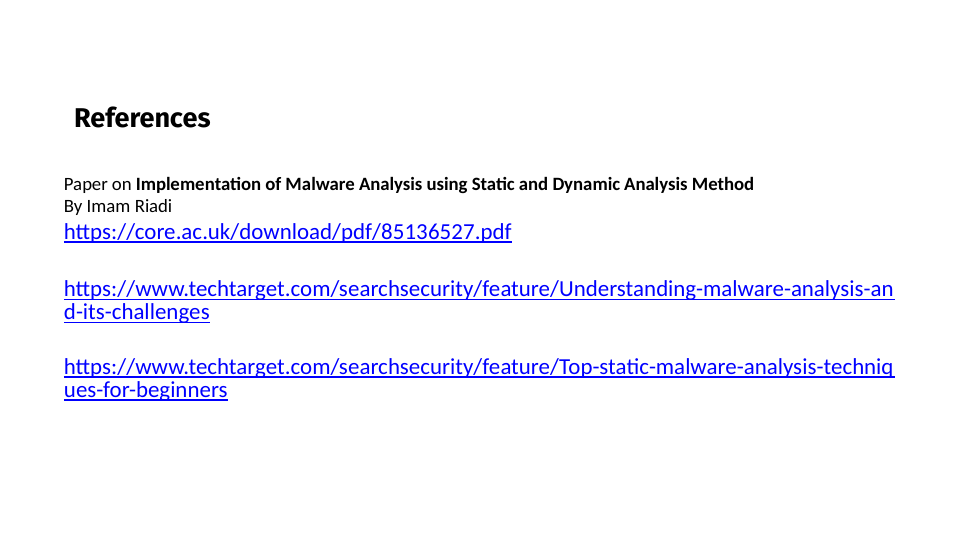

# References
Paper on Implementation of Malware Analysis using Static and Dynamic Analysis Method
By Imam Riadi
https://core.ac.uk/download/pdf/85136527.pdf

https://www.techtarget.com/searchsecurity/feature/Understanding-malware-analysis-and-its-challenges

https://www.techtarget.com/searchsecurity/feature/Top-static-malware-analysis-techniques-for-beginners